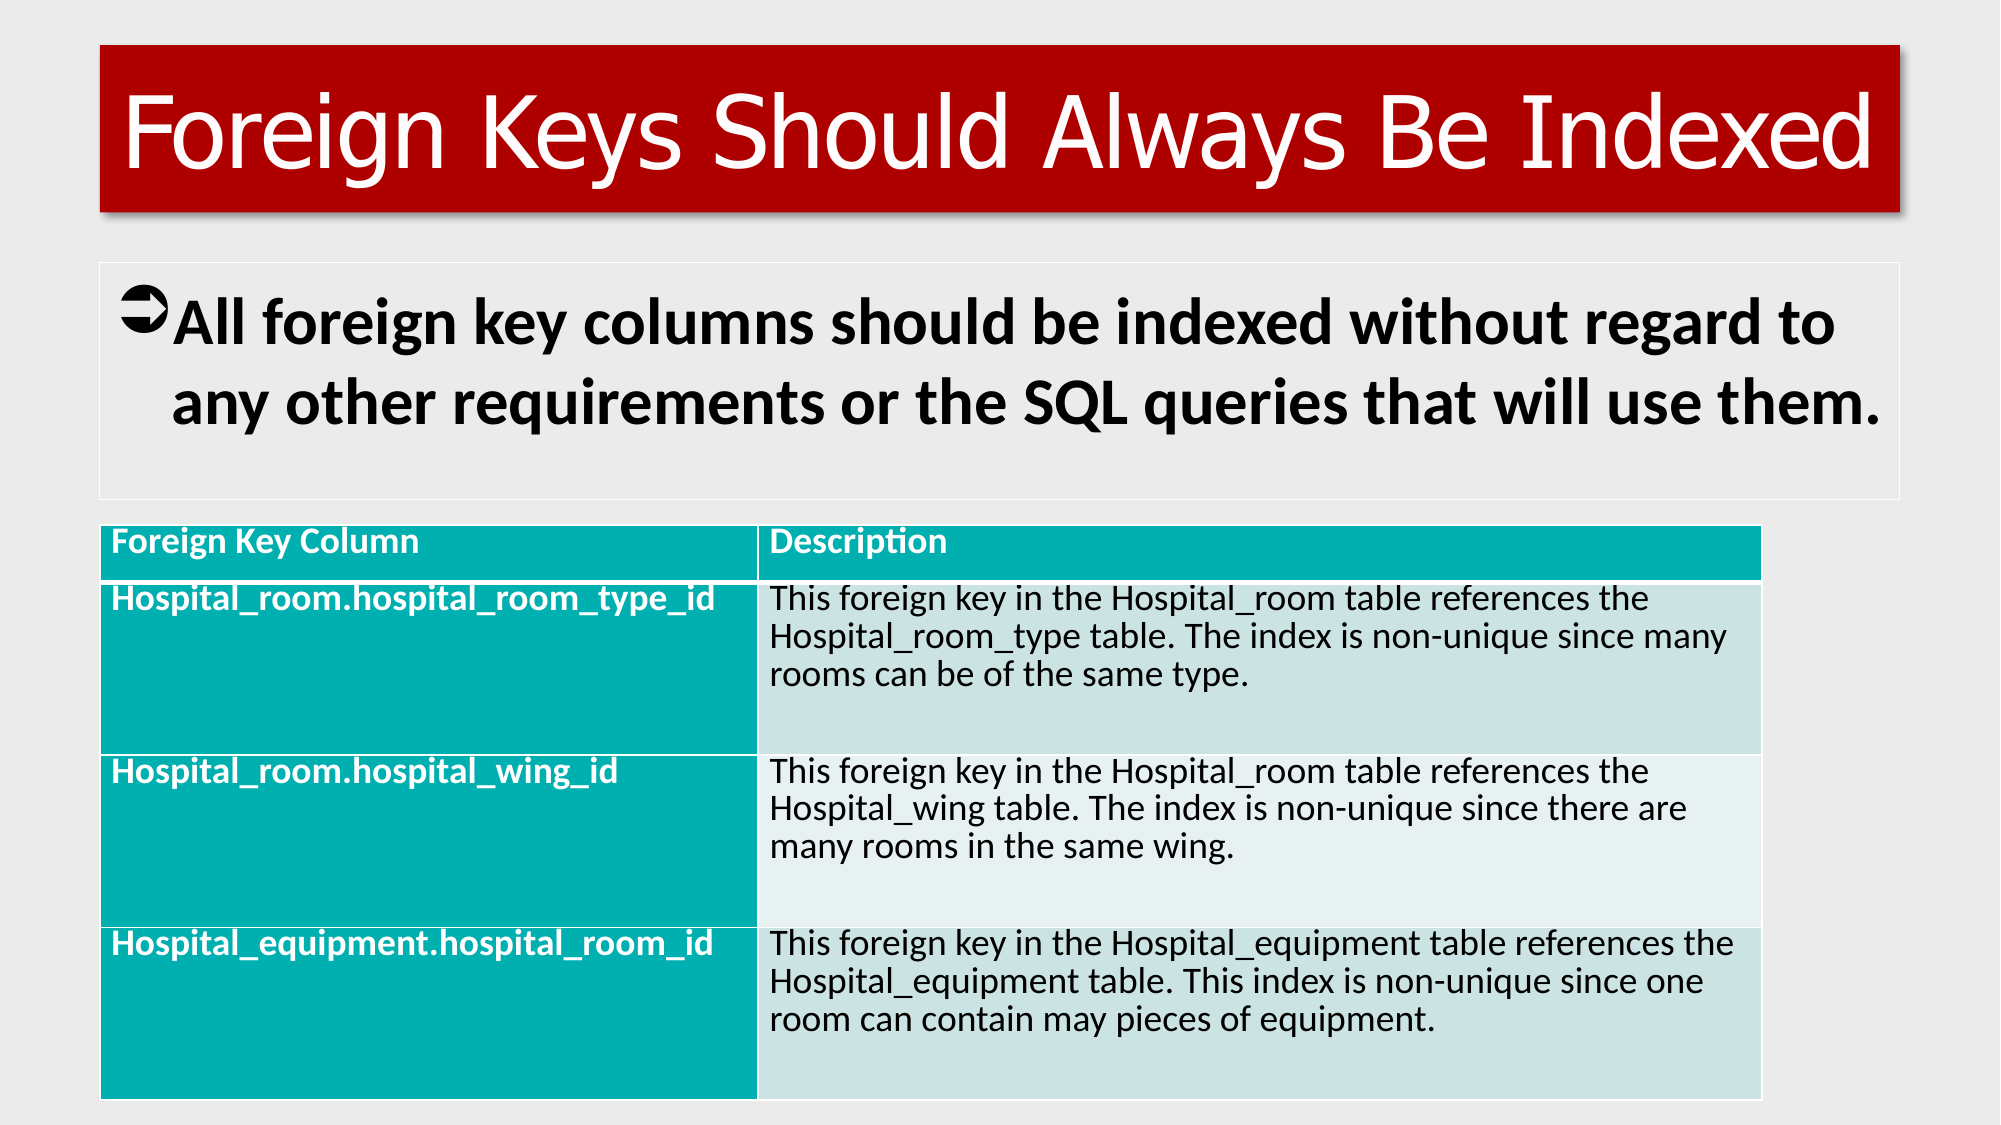

# Foreign Keys Should Always Be Indexed
All foreign key columns should be indexed without regard to any other requirements or the SQL queries that will use them.
| Foreign Key Column | Description |
| --- | --- |
| Hospital\_room.hospital\_room\_type\_id | This foreign key in the Hospital\_room table references the Hospital\_room\_type table. The index is non-unique since many rooms can be of the same type. |
| Hospital\_room.hospital\_wing\_id | This foreign key in the Hospital\_room table references the Hospital\_wing table. The index is non-unique since there are many rooms in the same wing. |
| Hospital\_equipment.hospital\_room\_id | This foreign key in the Hospital\_equipment table references the Hospital\_equipment table. This index is non-unique since one room can contain may pieces of equipment. |